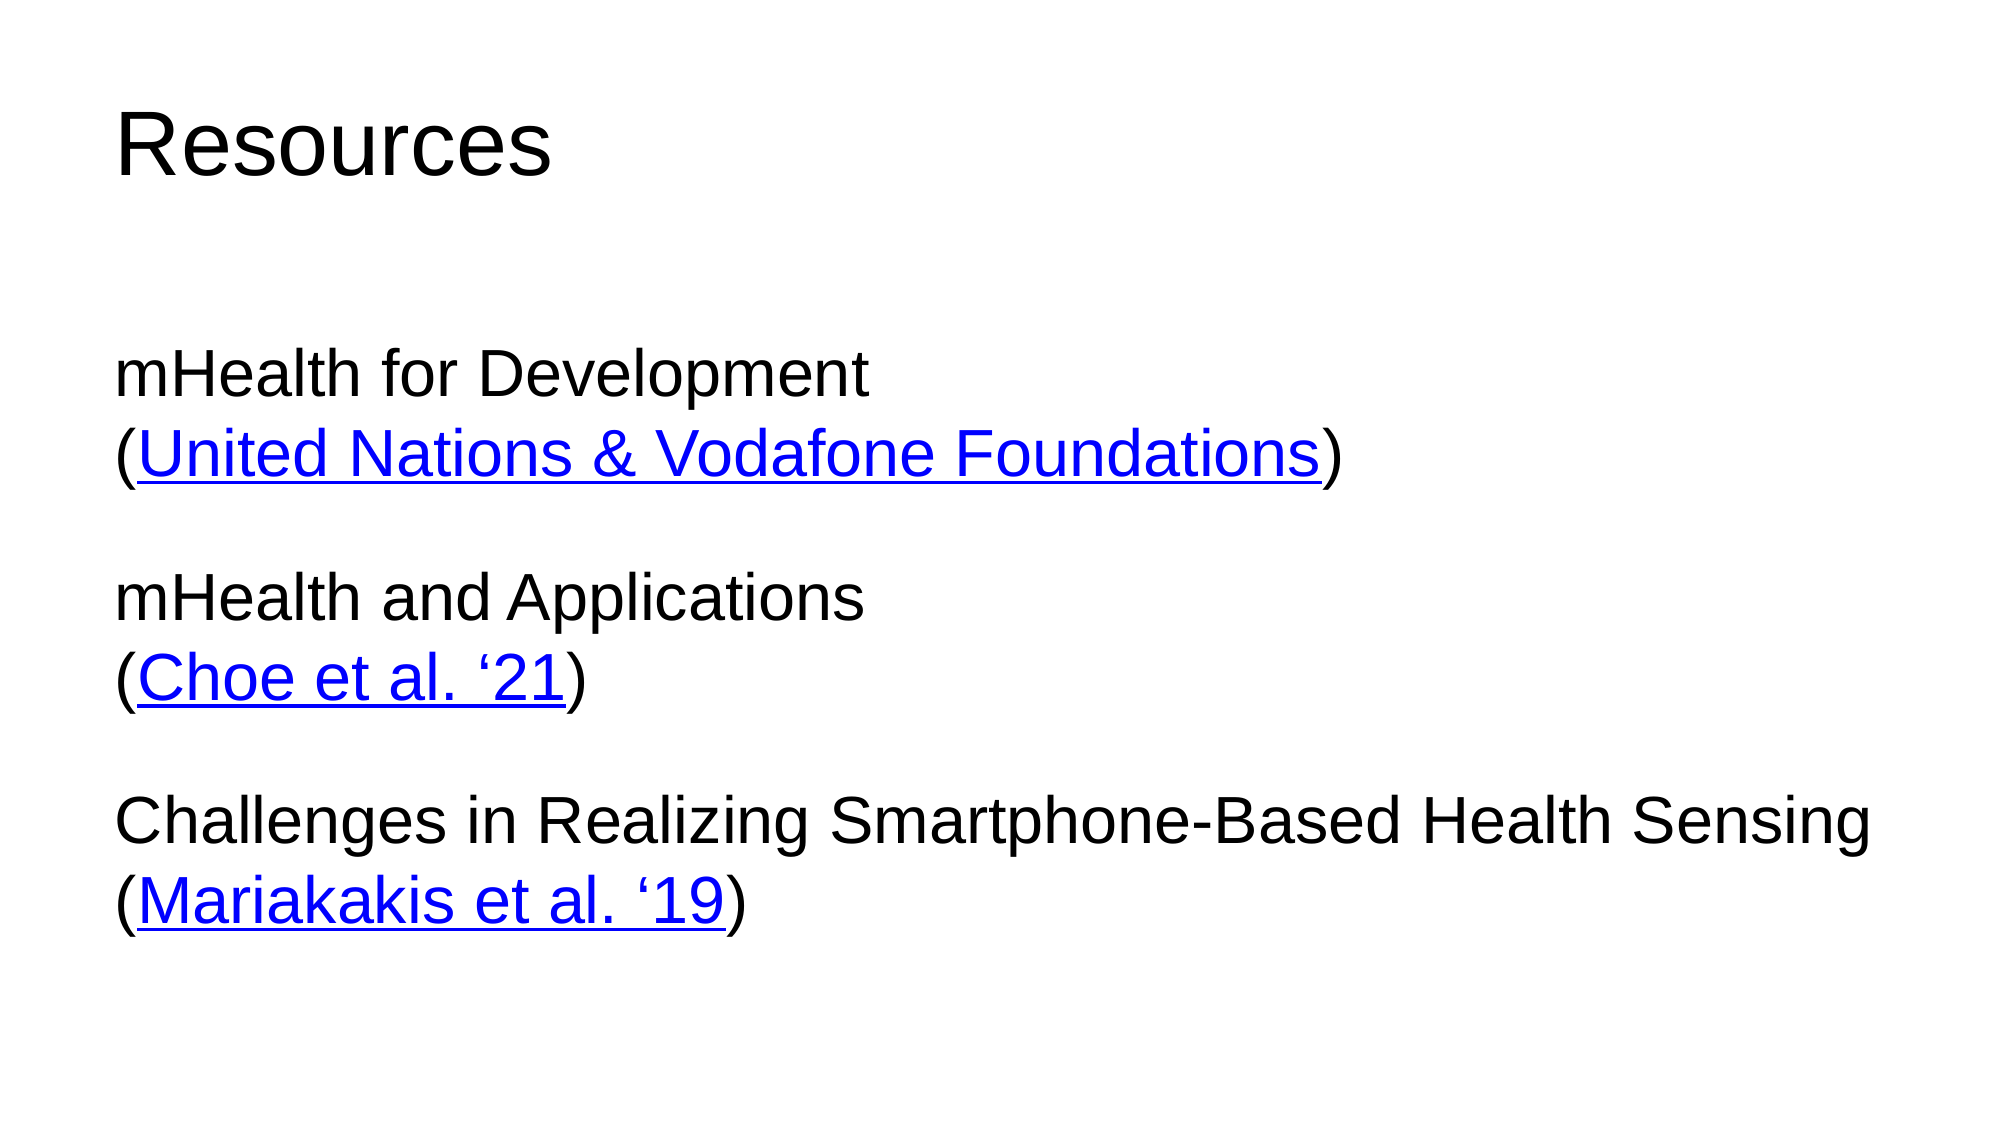

# Resources
mHealth for Development
(United Nations & Vodafone Foundations)
mHealth and Applications
(Choe et al. ‘21)
Challenges in Realizing Smartphone-Based Health Sensing (Mariakakis et al. ‘19)